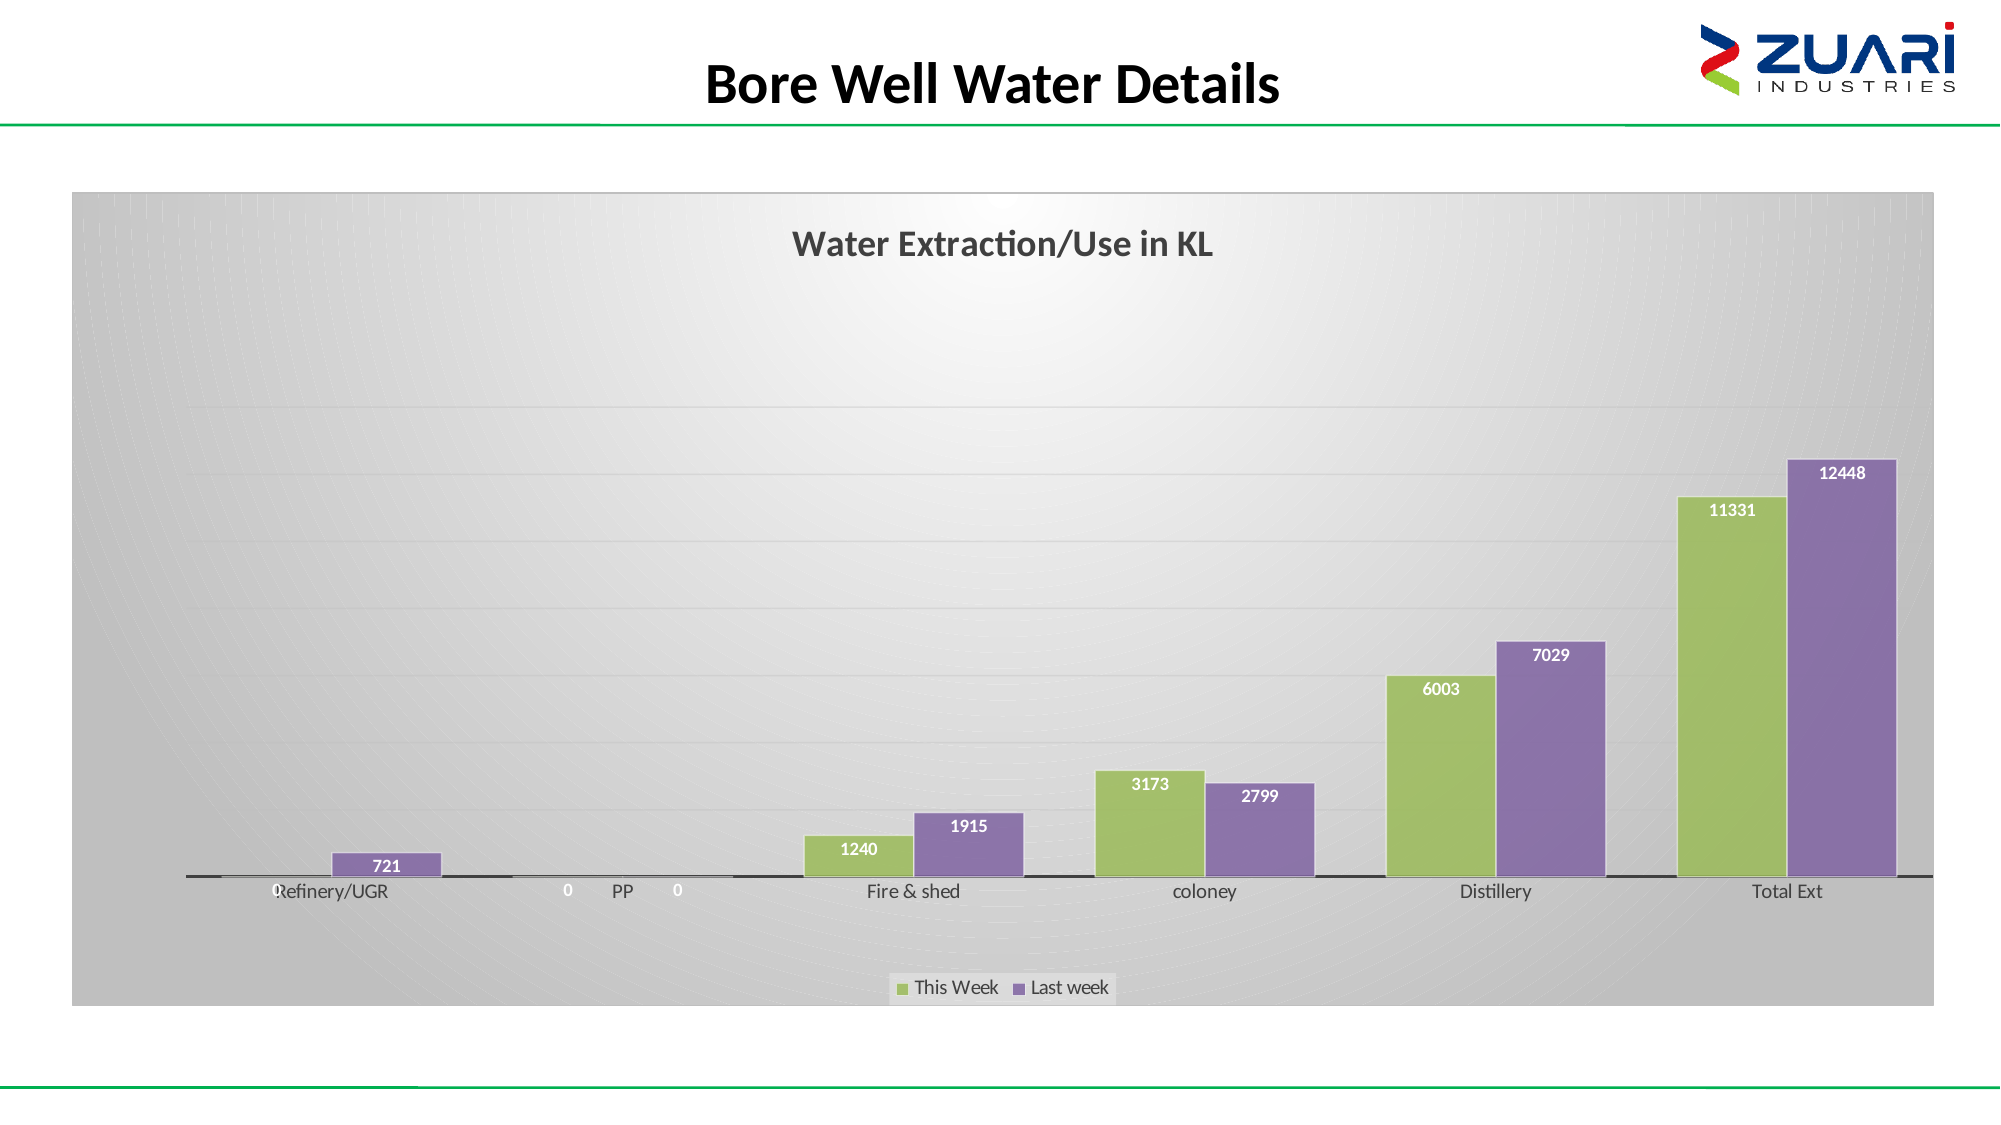

Bore Well Water Details

### Chart: Water Extraction/Use in KL

| Category | This Week | Last week |
|---|---|---|
| Refinery/UGR | 0.0 | 721.0 |
| PP | 0.0 | 0.0 |
| Fire & shed | 1240.0 | 1915.0 |
| coloney | 3173.0 | 2799.0 |
| Distillery | 6003.0 | 7029.0 |
| Total Ext | 11331.0 | 12448.0 |